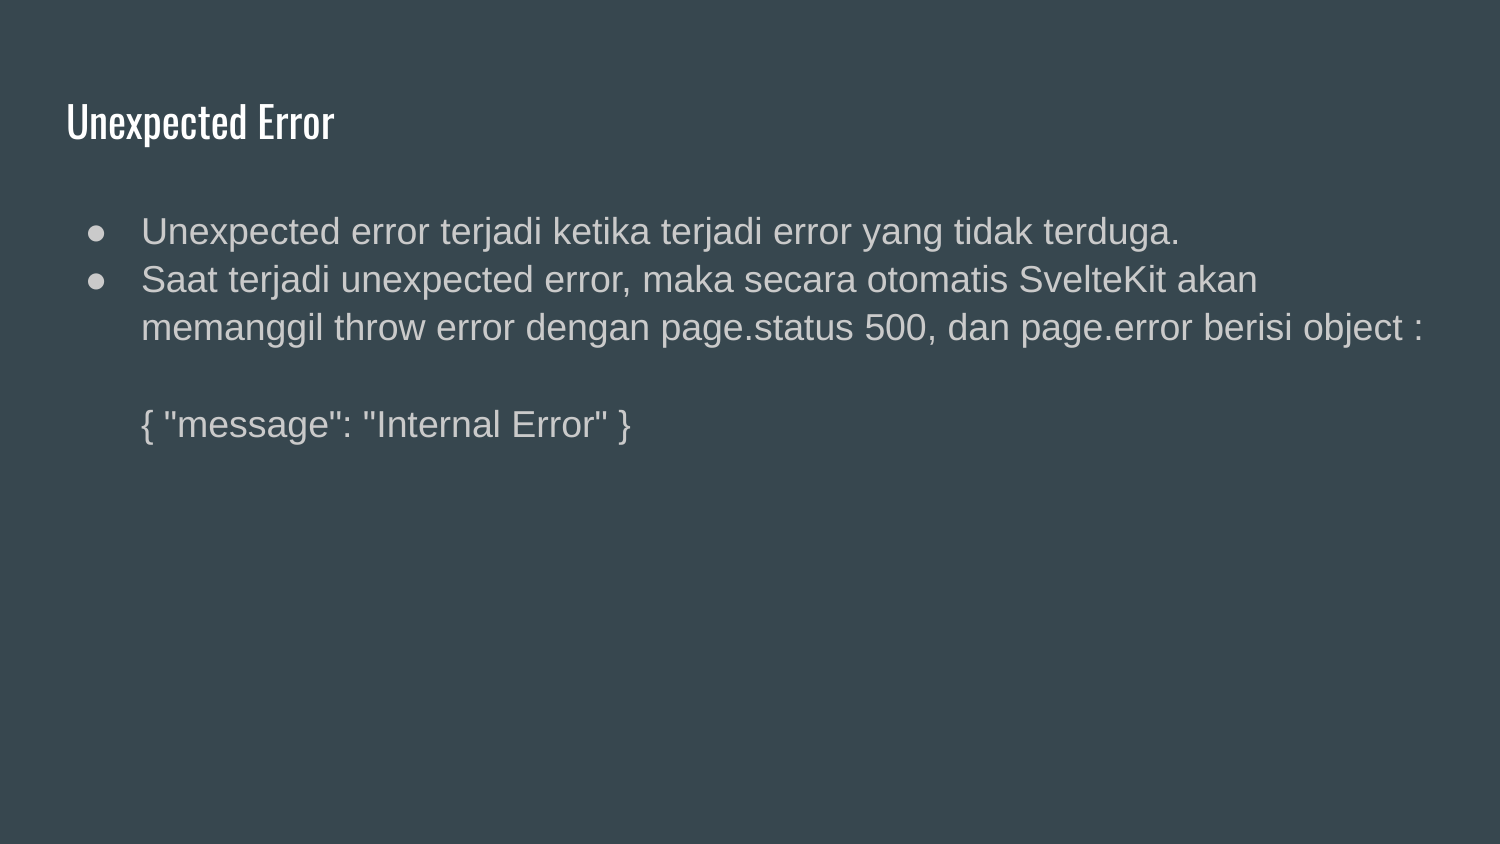

# Unexpected Error
Unexpected error terjadi ketika terjadi error yang tidak terduga.
Saat terjadi unexpected error, maka secara otomatis SvelteKit akan memanggil throw error dengan page.status 500, dan page.error berisi object :
{ "message": "Internal Error" }